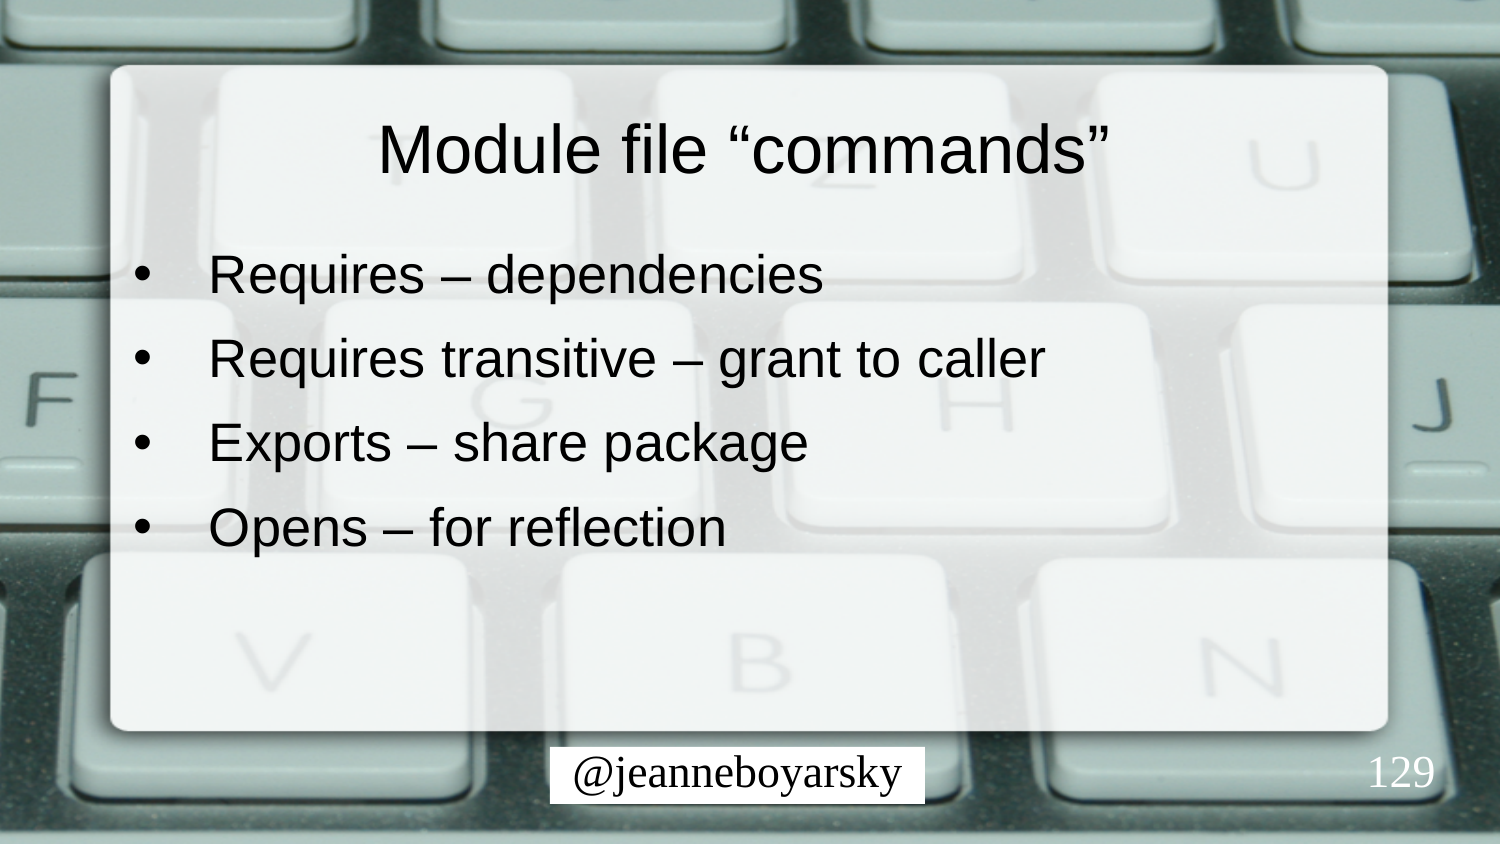

# Module file “commands”
Requires – dependencies
Requires transitive – grant to caller
Exports – share package
Opens – for reflection

129